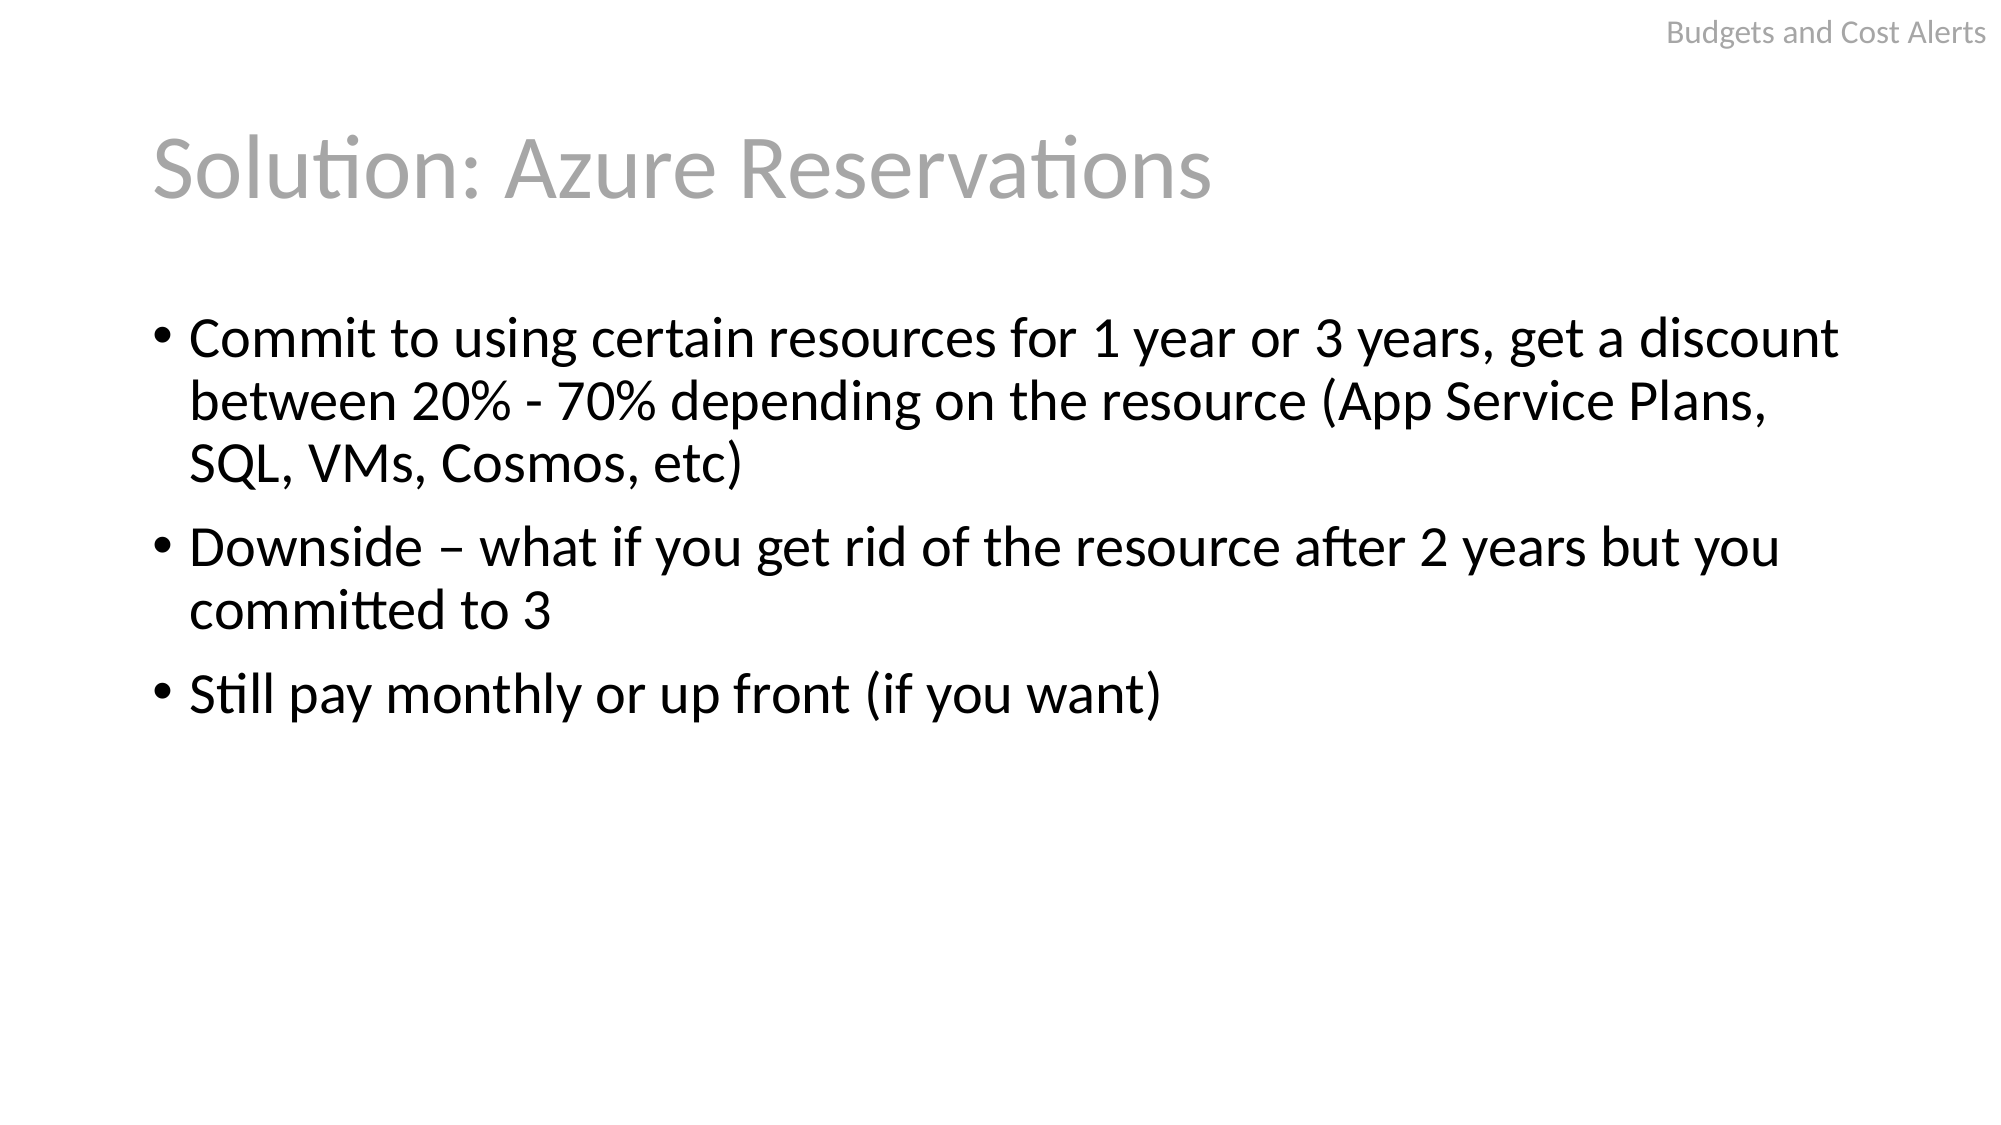

Budgets and Cost Alerts
# Solution: Azure Reservations
Commit to using certain resources for 1 year or 3 years, get a discount between 20% - 70% depending on the resource (App Service Plans, SQL, VMs, Cosmos, etc)
Downside – what if you get rid of the resource after 2 years but you committed to 3
Still pay monthly or up front (if you want)